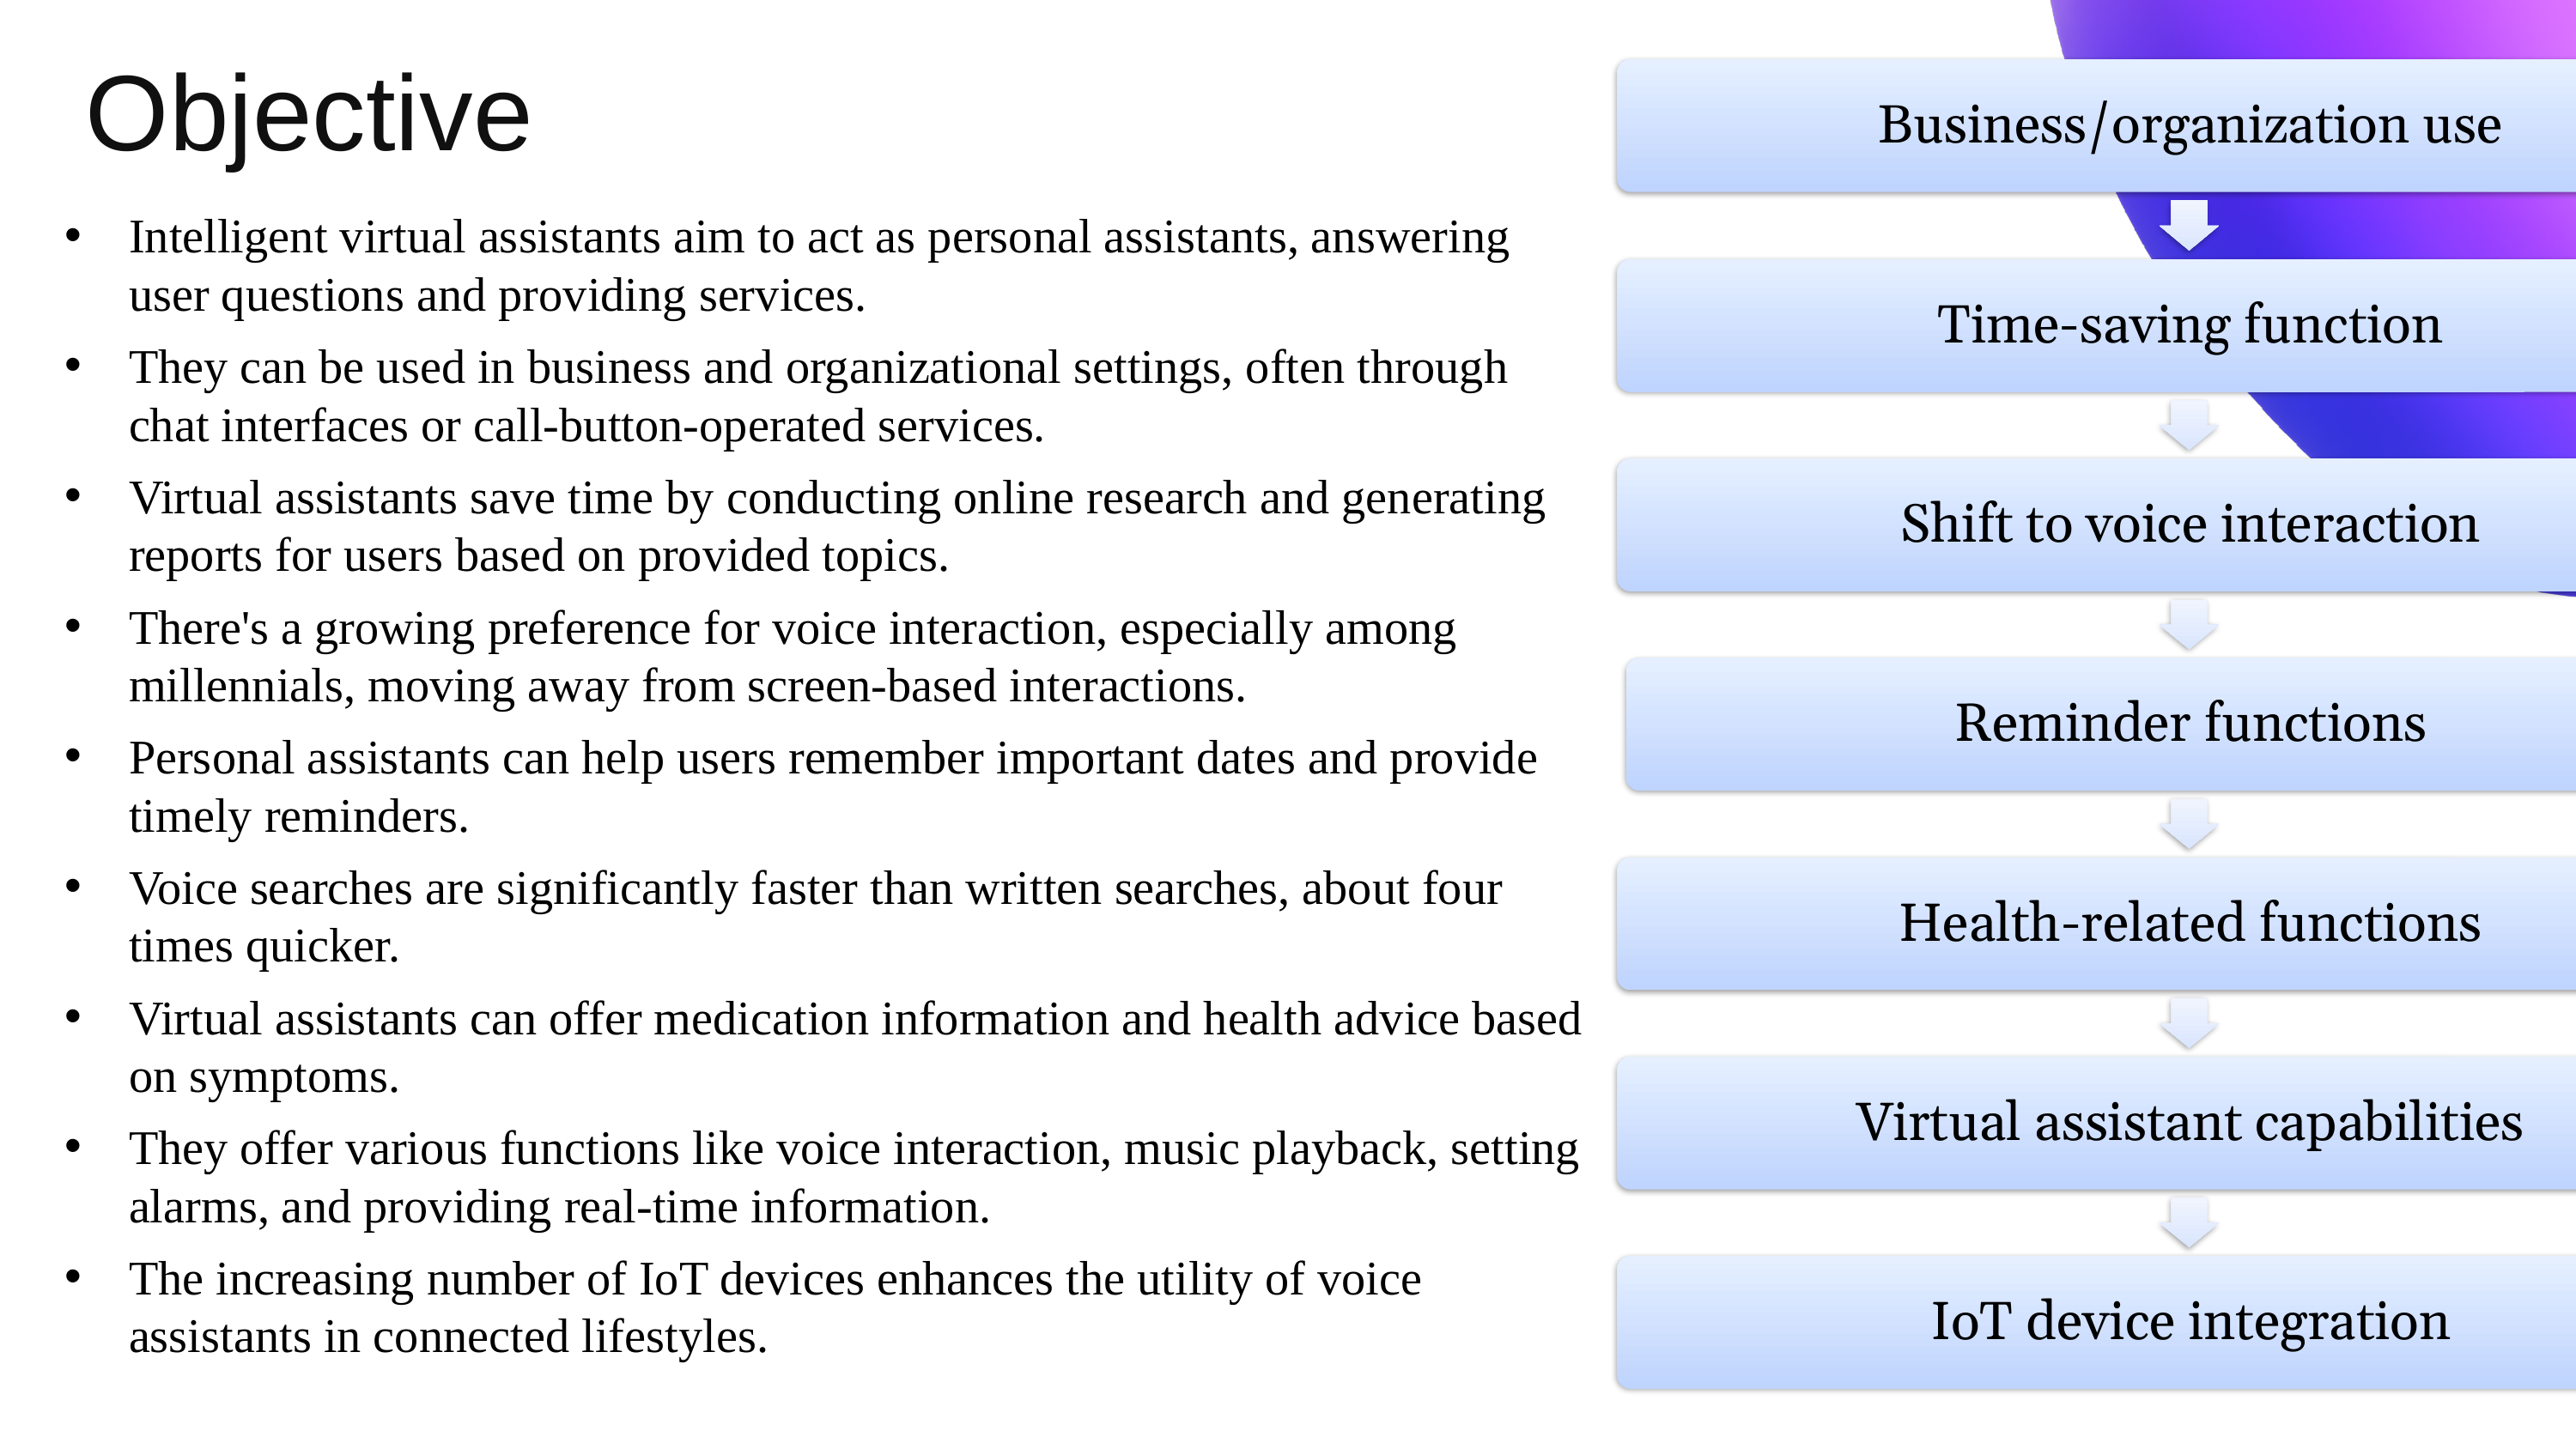

Objective
Business/organization use

Time-saving function

Shift to voice interaction

Reminder functions

Health-related functions

Virtual assistant capabilities

IoT device integration
Intelligent virtual assistants aim to act as personal assistants, answering user questions and providing services.
They can be used in business and organizational settings, often through chat interfaces or call-button-operated services.
Virtual assistants save time by conducting online research and generating reports for users based on provided topics.
There's a growing preference for voice interaction, especially among millennials, moving away from screen-based interactions.
Personal assistants can help users remember important dates and provide timely reminders.
Voice searches are significantly faster than written searches, about four times quicker.
Virtual assistants can offer medication information and health advice based on symptoms.
They offer various functions like voice interaction, music playback, setting alarms, and providing real-time information.
The increasing number of IoT devices enhances the utility of voice assistants in connected lifestyles.